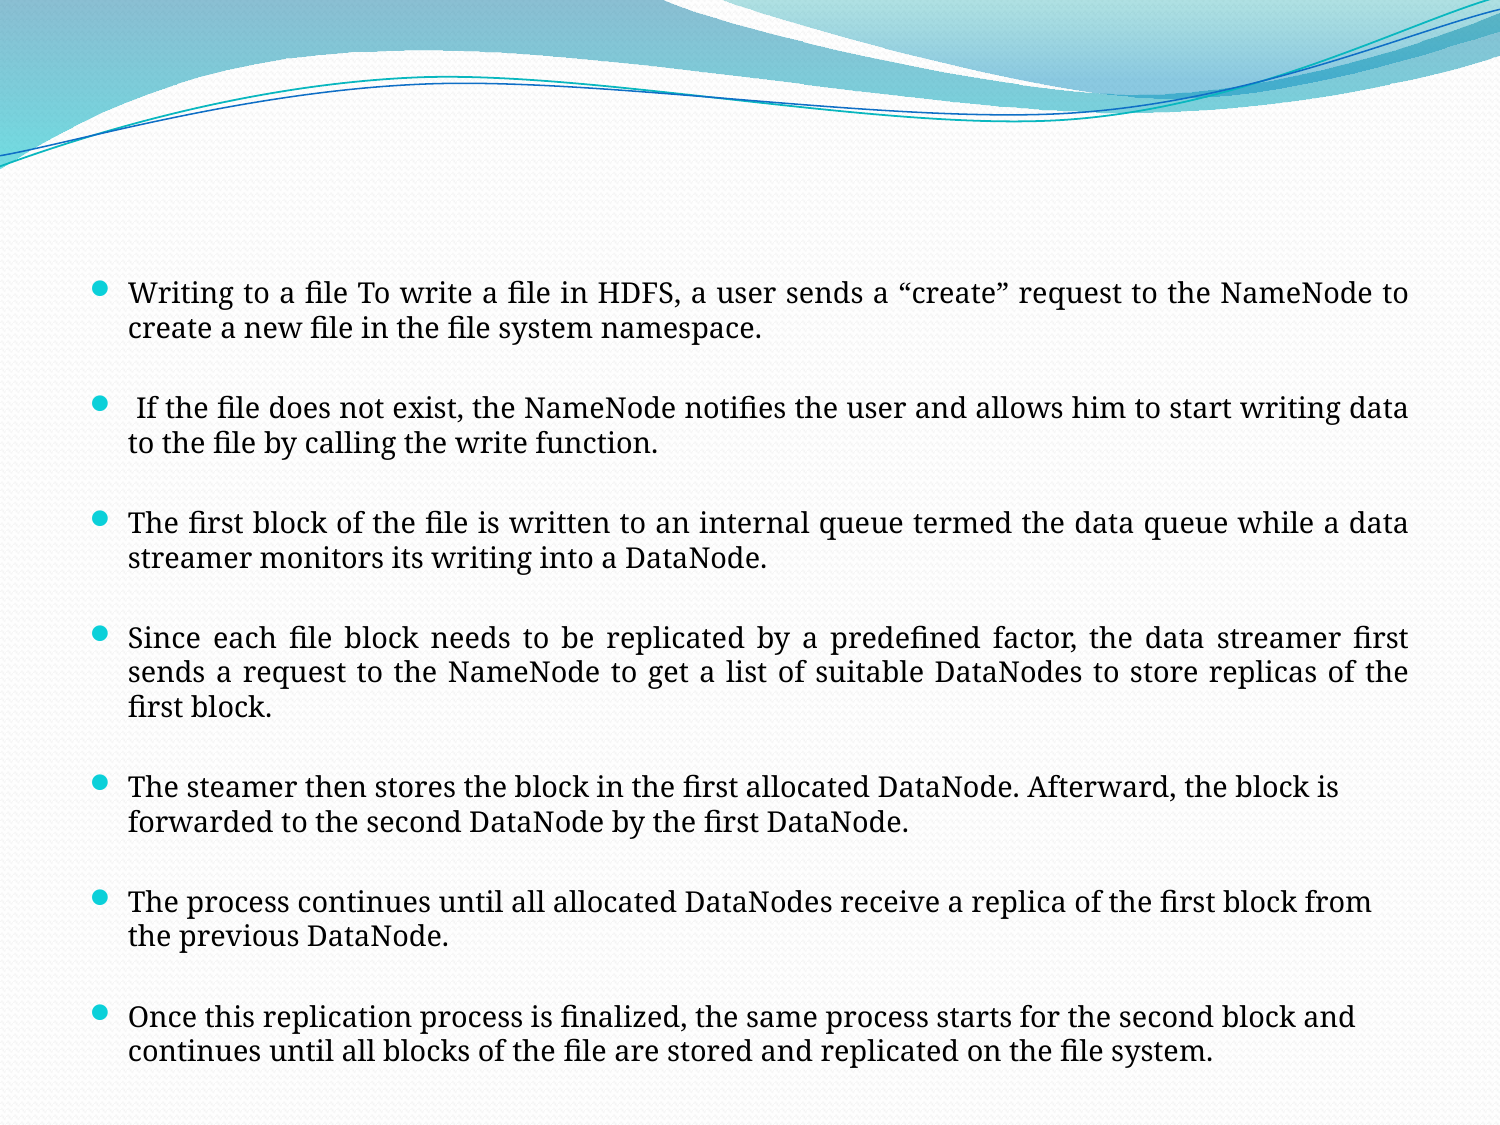

#

Writing to a file To write a file in HDFS, a user sends a “create” request to the NameNode to create a new file in the file system namespace.

 If the file does not exist, the NameNode notifies the user and allows him to start writing data to the file by calling the write function.

The first block of the file is written to an internal queue termed the data queue while a data streamer monitors its writing into a DataNode.

Since each file block needs to be replicated by a predefined factor, the data streamer first sends a request to the NameNode to get a list of suitable DataNodes to store replicas of the first block.

The steamer then stores the block in the first allocated DataNode. Afterward, the block is forwarded to the second DataNode by the first DataNode.

The process continues until all allocated DataNodes receive a replica of the first block from the previous DataNode.

Once this replication process is finalized, the same process starts for the second block and continues until all blocks of the file are stored and replicated on the file system.